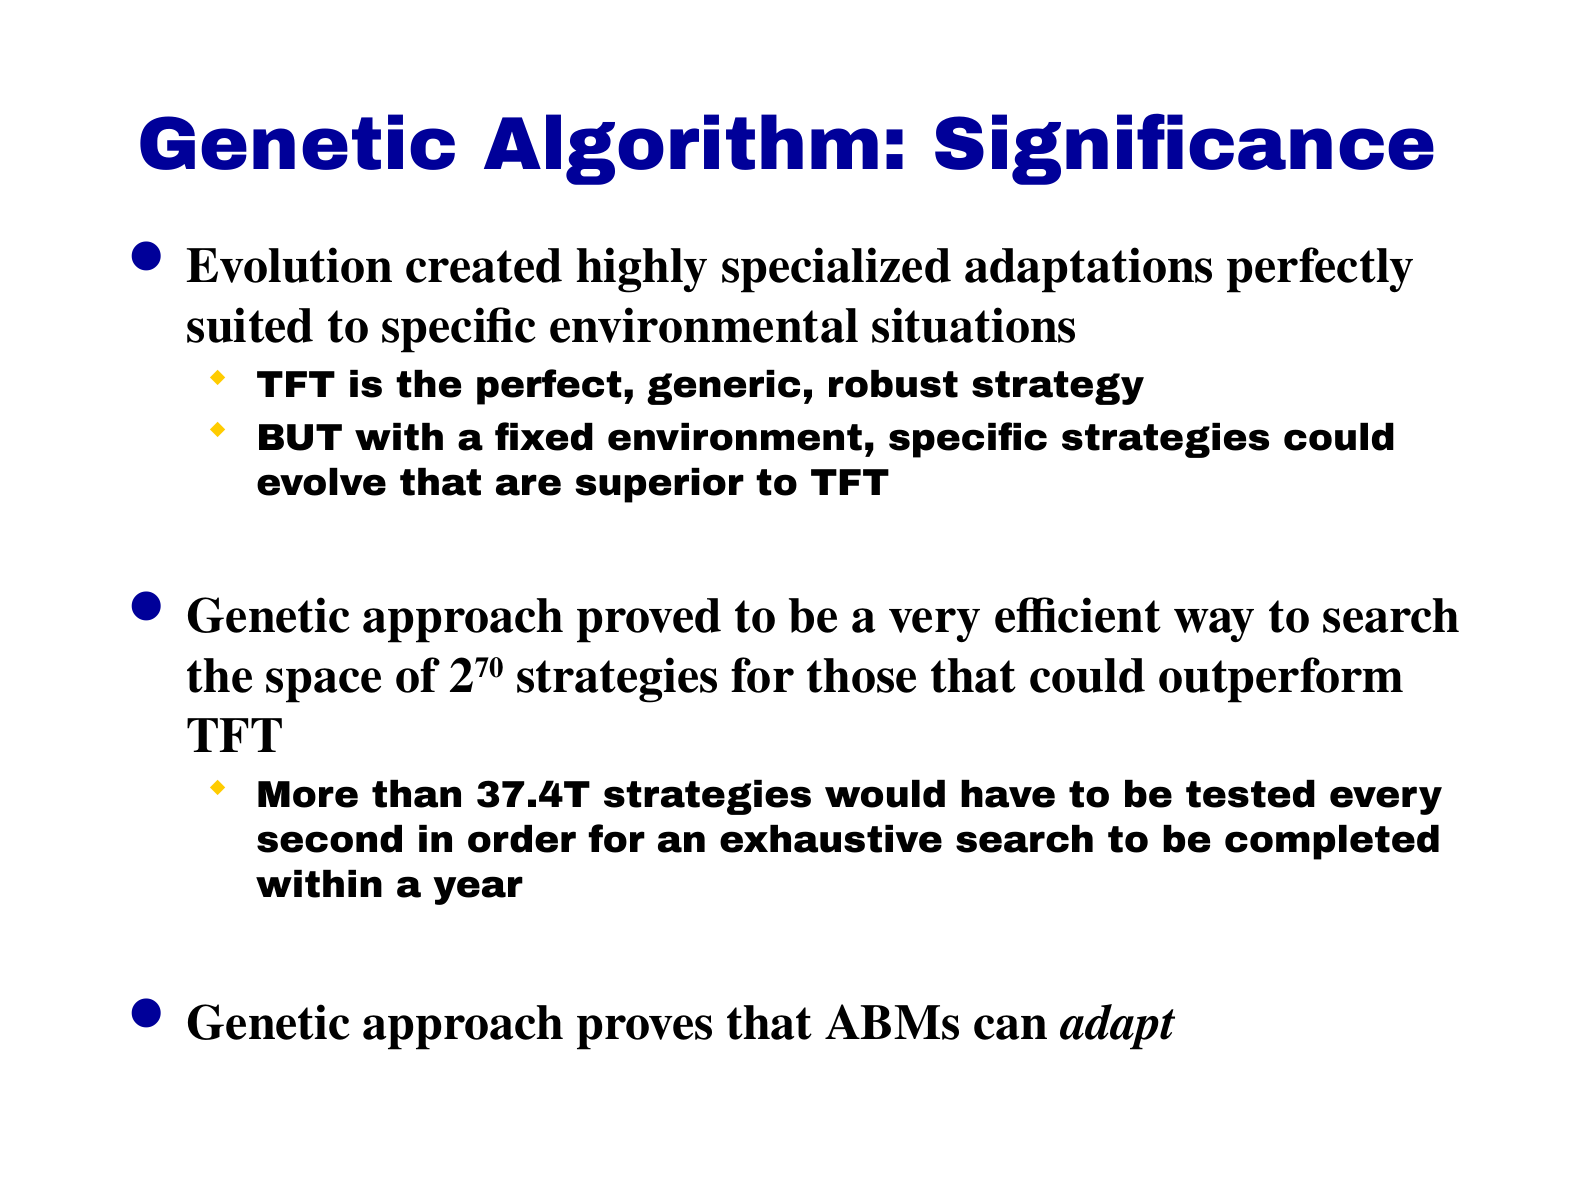

# Genetic Algorithm: Significance
Evolution created highly specialized adaptations perfectly suited to specific environmental situations
TFT is the perfect, generic, robust strategy
BUT with a fixed environment, specific strategies could evolve that are superior to TFT

Genetic approach proved to be a very efficient way to search the space of 270 strategies for those that could outperform TFT
More than 37.4T strategies would have to be tested every second in order for an exhaustive search to be completed within a year

Genetic approach proves that ABMs can adapt